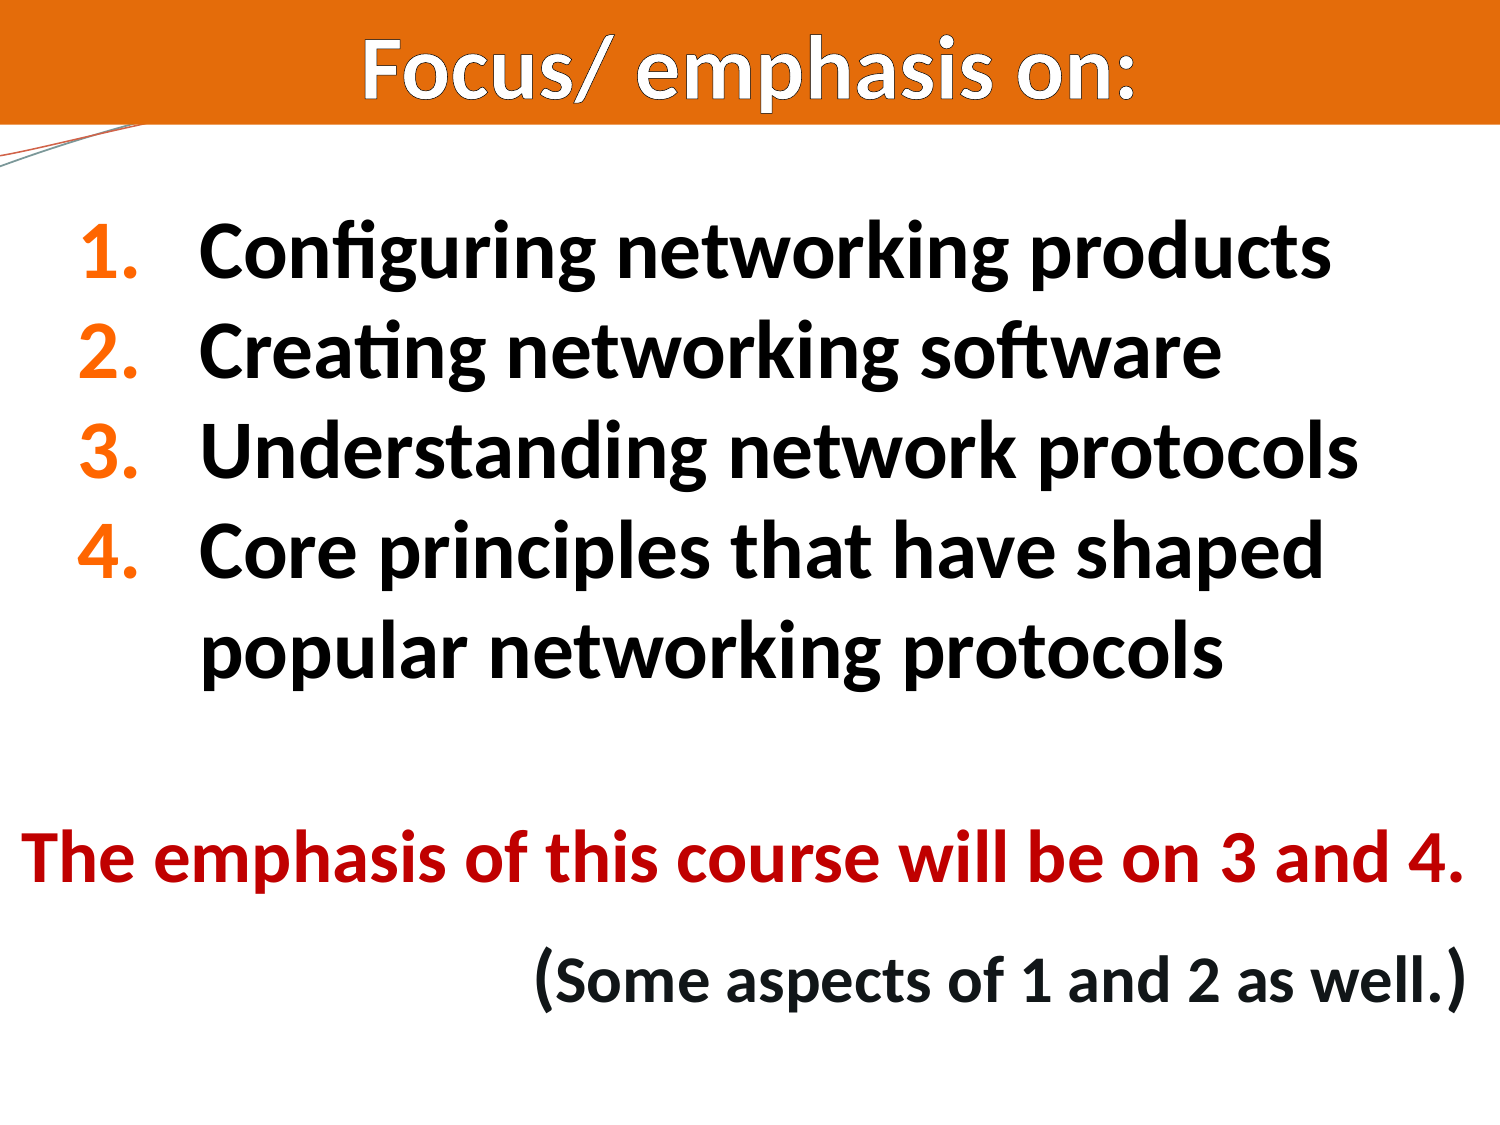

Focus/ emphasis on:
Configuring networking products
Creating networking software
Understanding network protocols
Core principles that have shaped popular networking protocols
The emphasis of this course will be on 3 and 4.

(Some aspects of 1 and 2 as well.)